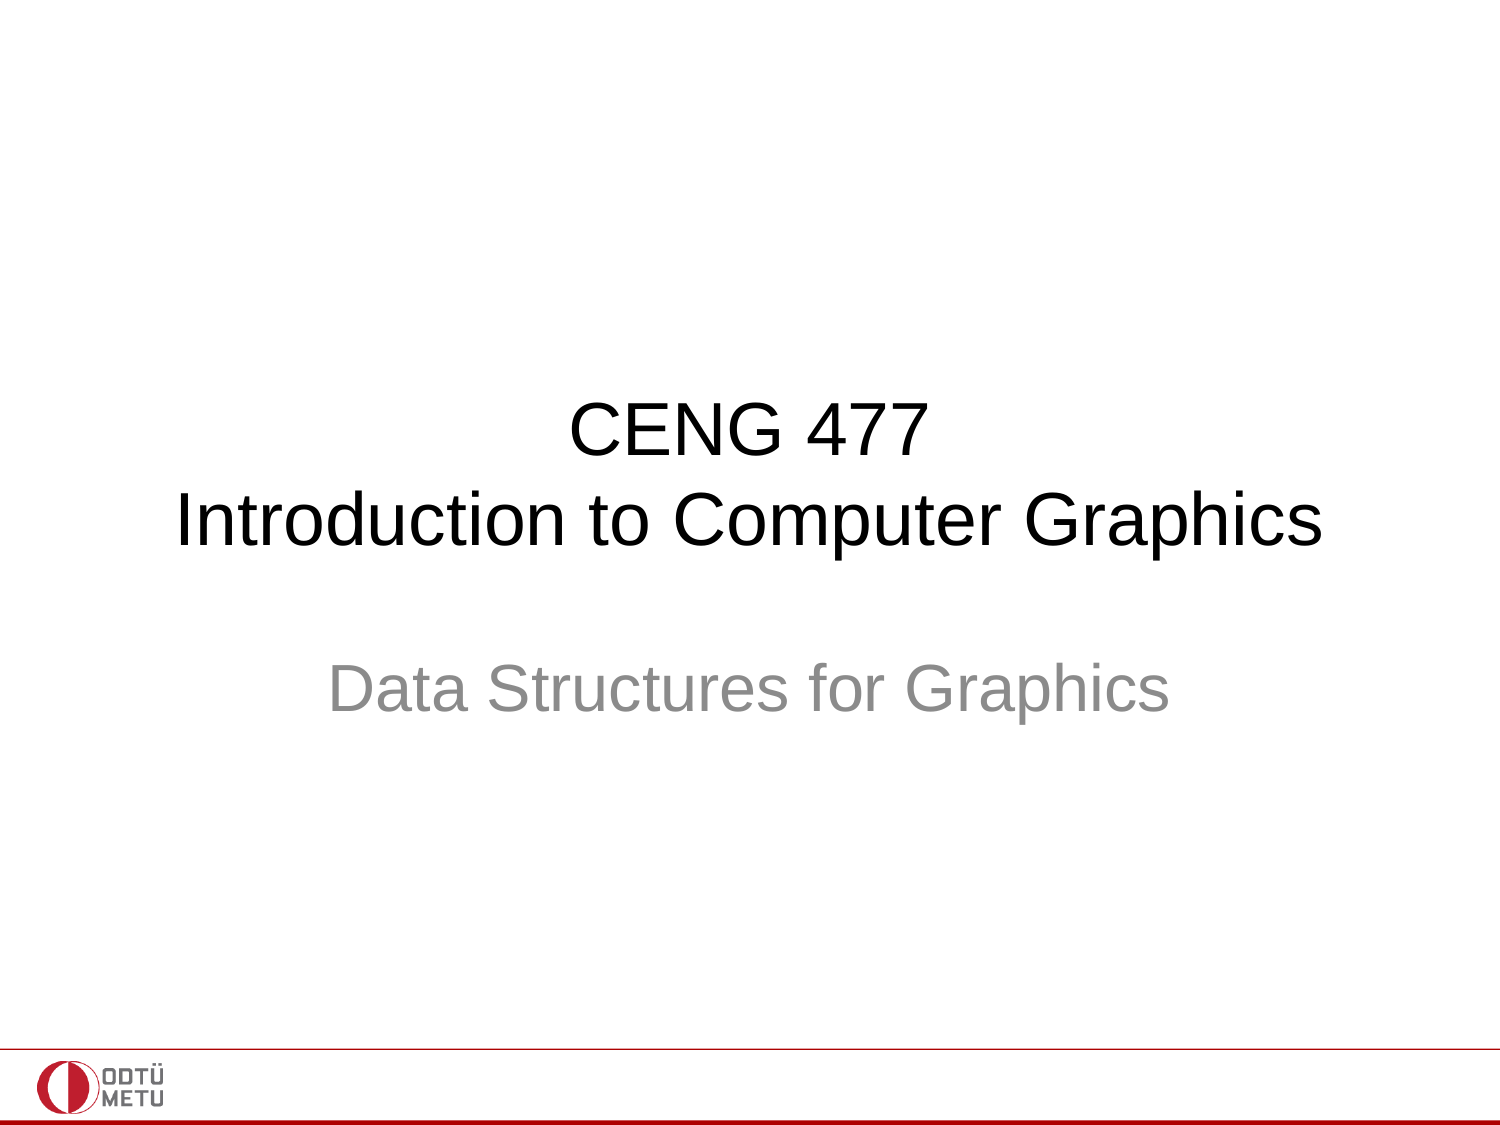

# CENG 477 Introduction to Computer Graphics
Data Structures for Graphics